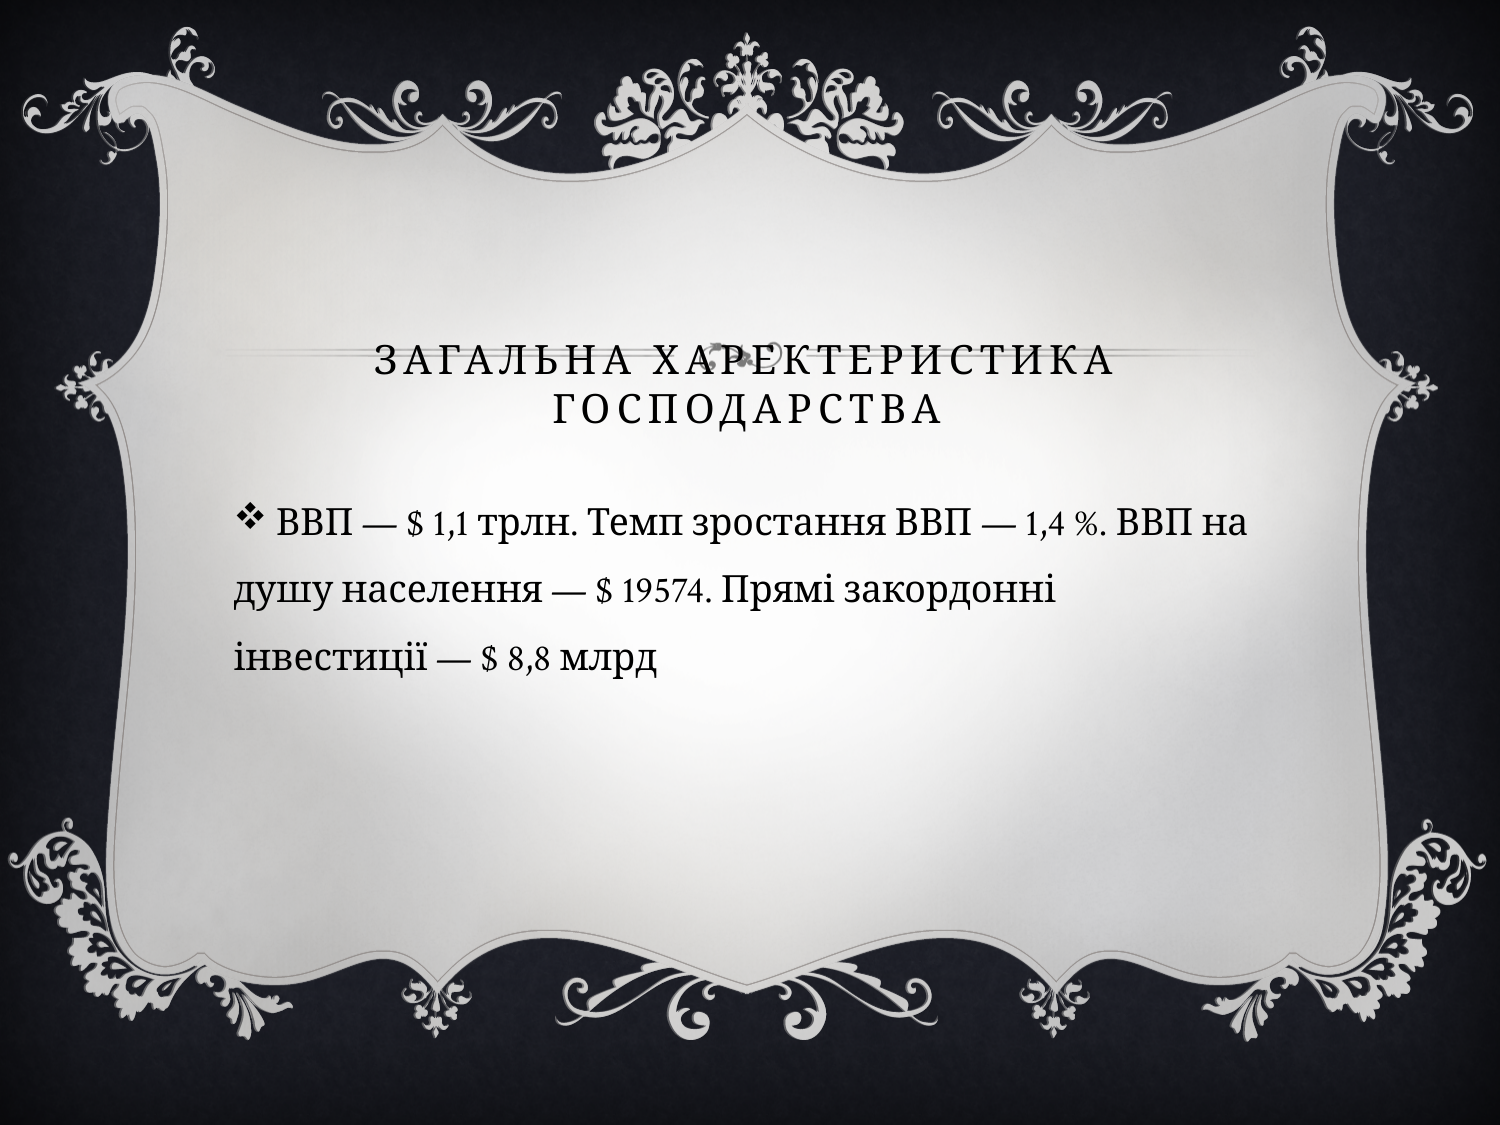

# Загальна харектеристика господарства
 ВВП — $ 1,1 трлн. Темп зростання ВВП — 1,4 %. ВВП на душу населення — $ 19574. Прямі закордонні інвестиції — $ 8,8 млрд